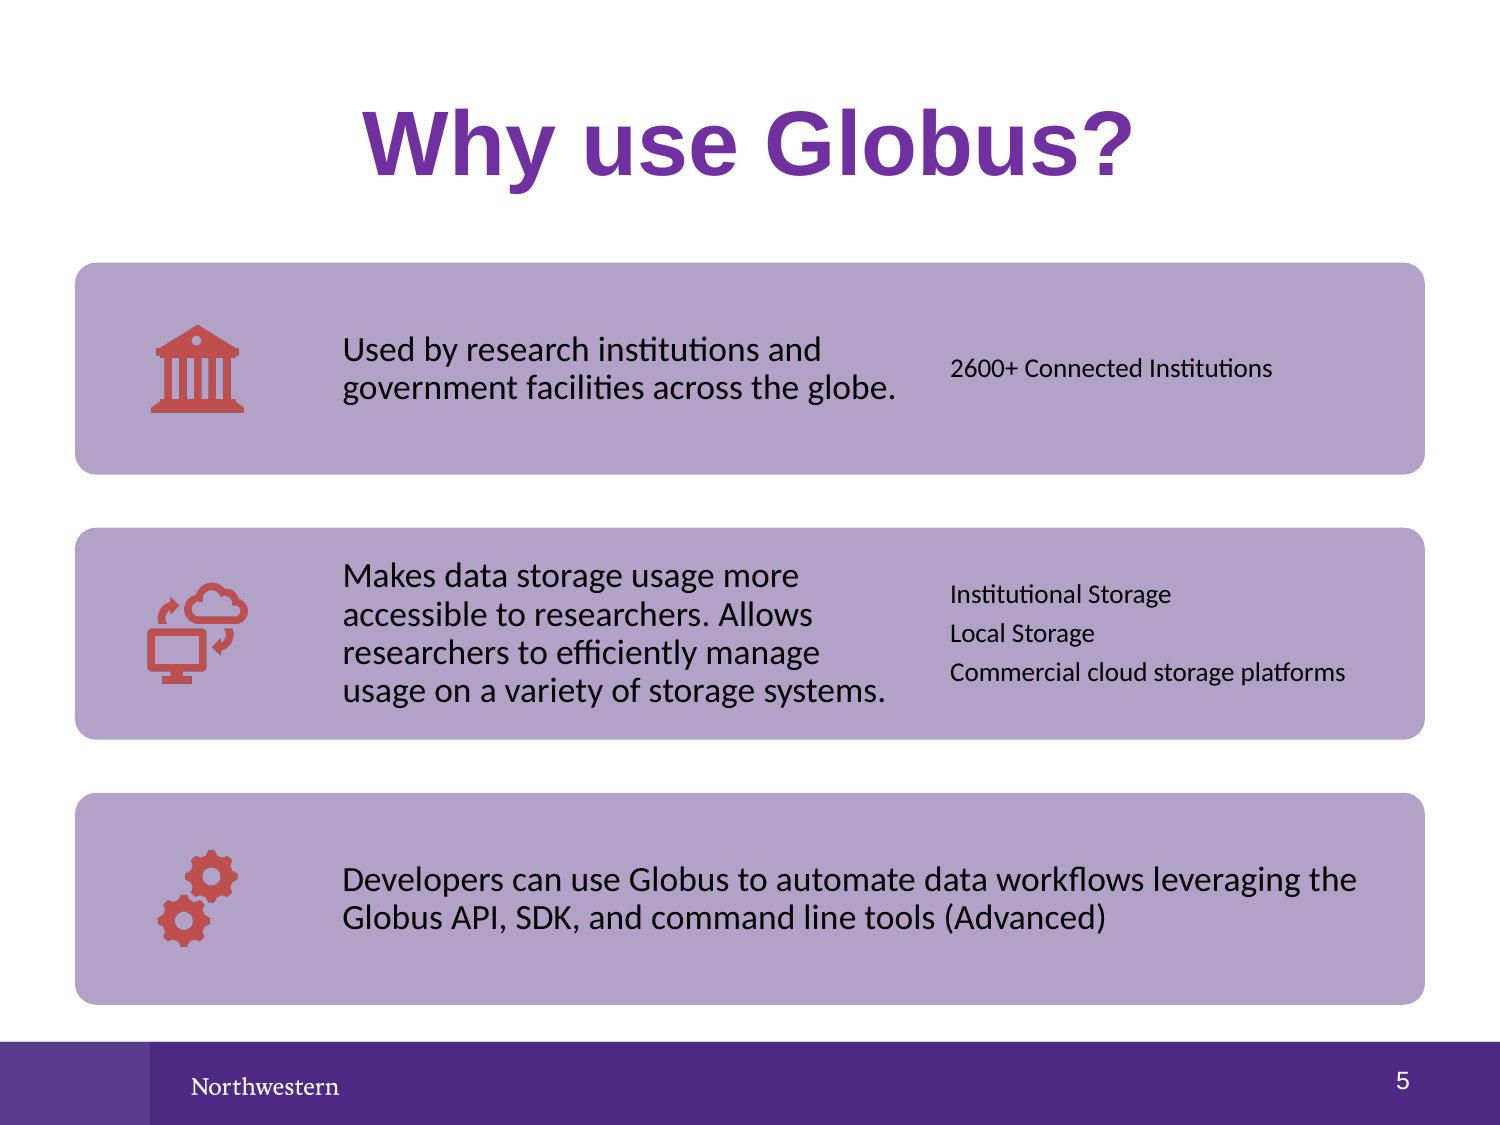

# Why use Globus?
Used by research institutions and government facilities across the globe.
2600+ Connected Institutions
Makes data storage usage more accessible to researchers. Allows researchers to efficiently manage usage on a variety of storage systems.
Institutional Storage
Local Storage
Commercial cloud storage platforms
Developers can use Globus to automate data workflows leveraging the Globus API, SDK, and command line tools (Advanced)
5